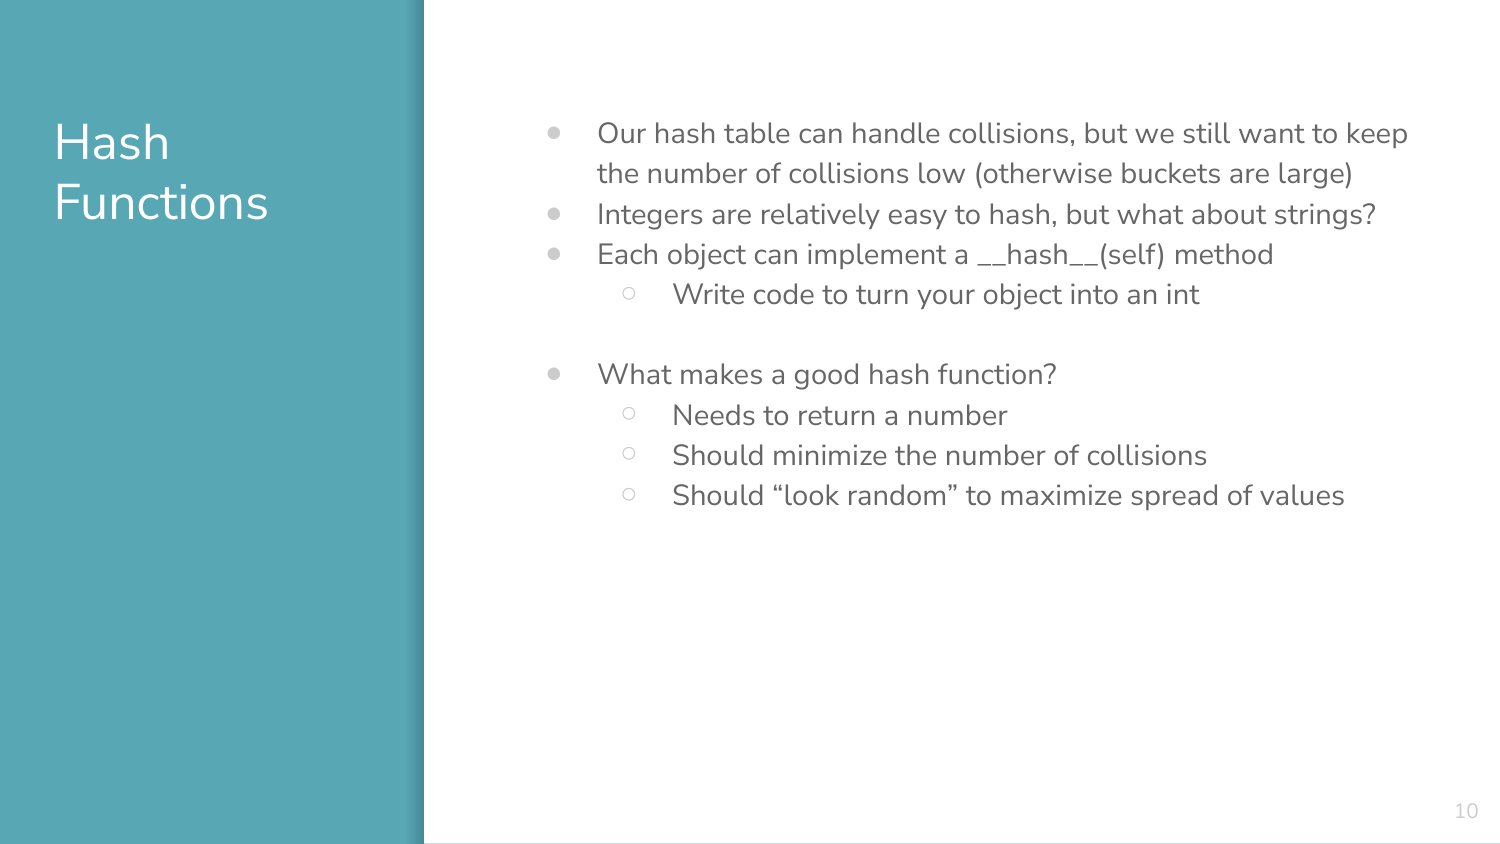

# Hash Functions
Our hash table can handle collisions, but we still want to keep the number of collisions low (otherwise buckets are large)
Integers are relatively easy to hash, but what about strings?
Each object can implement a __hash__(self) method
Write code to turn your object into an int
What makes a good hash function?
Needs to return a number
Should minimize the number of collisions
Should “look random” to maximize spread of values
10